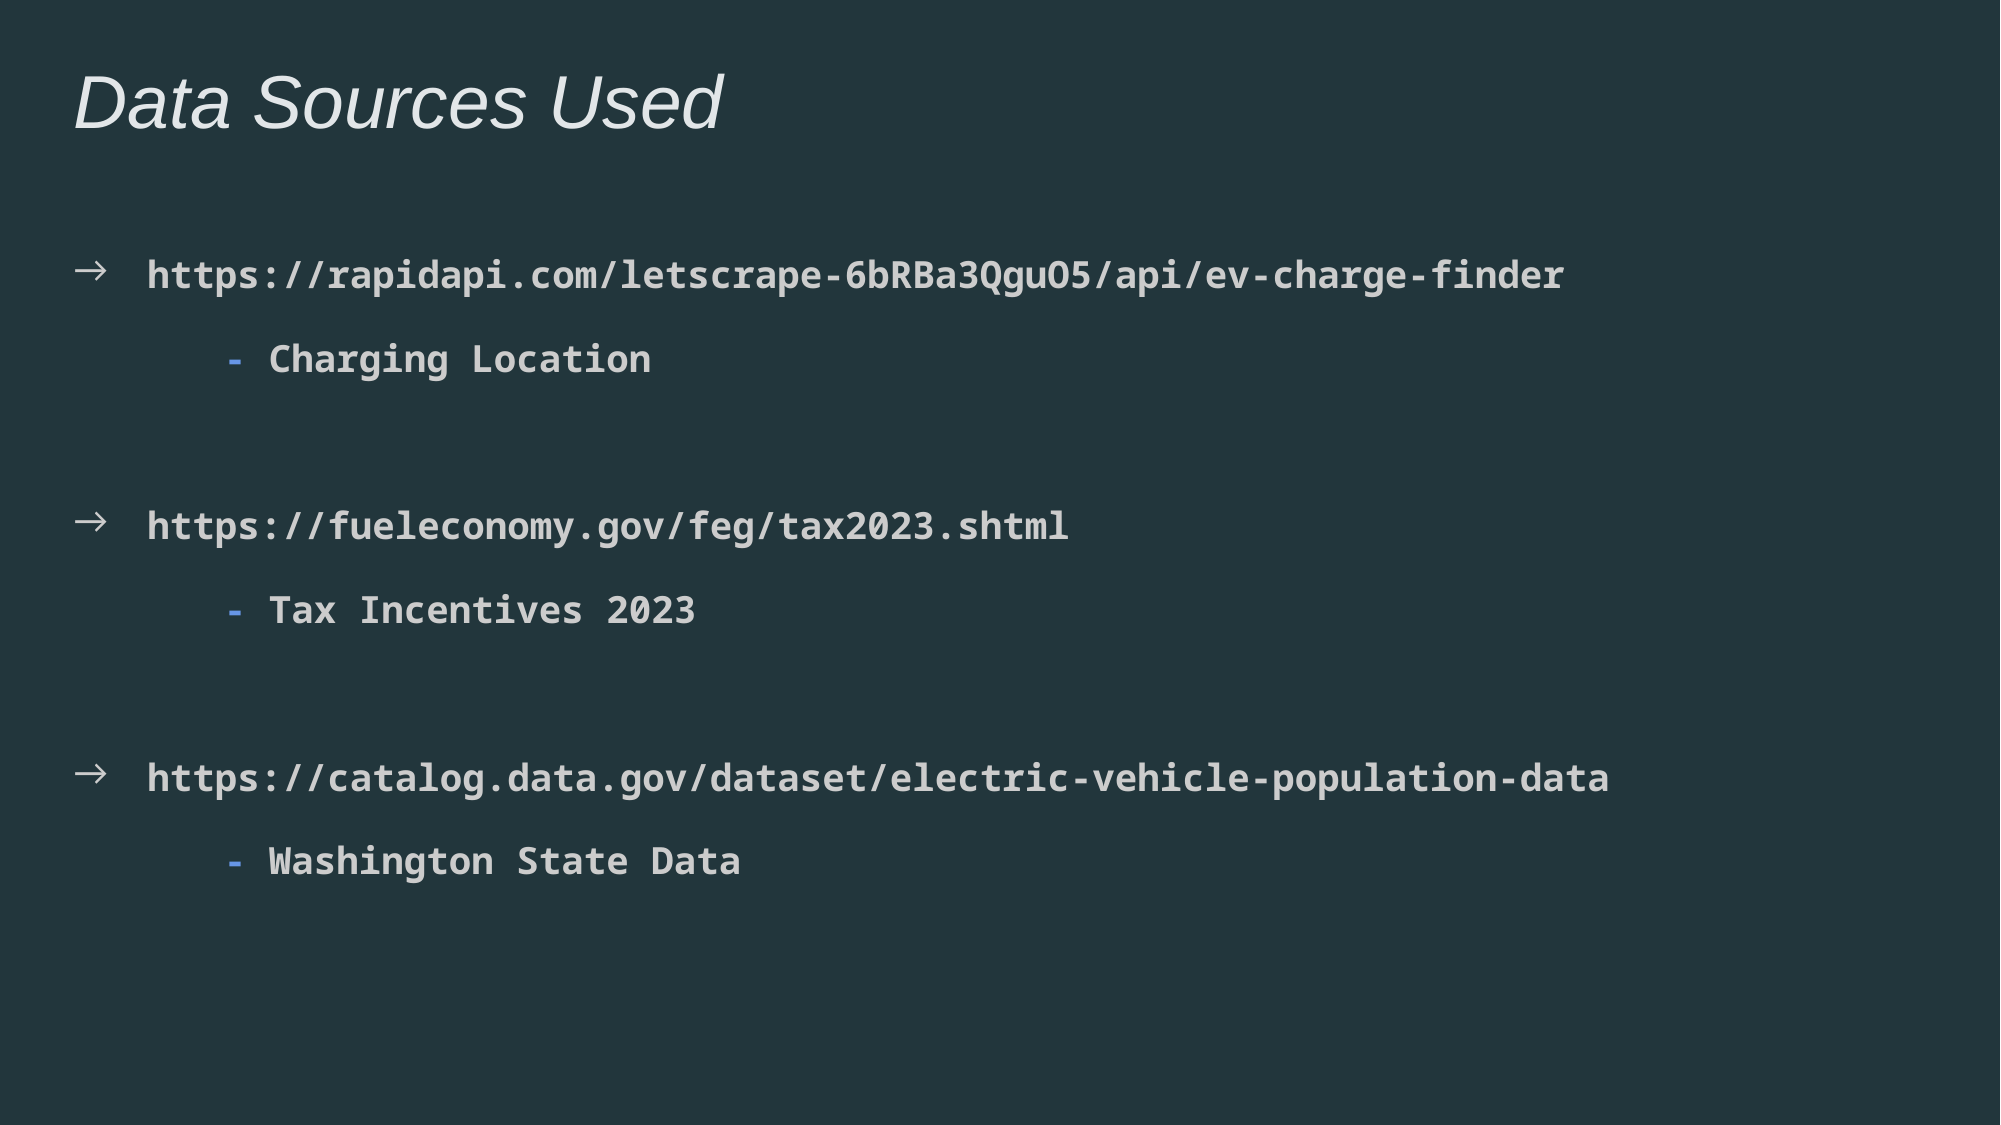

# Data Sources Used
https://rapidapi.com/letscrape-6bRBa3QguO5/api/ev-charge-finder
	- Charging Location

https://fueleconomy.gov/feg/tax2023.shtml
	- Tax Incentives 2023

https://catalog.data.gov/dataset/electric-vehicle-population-data
	- Washington State Data